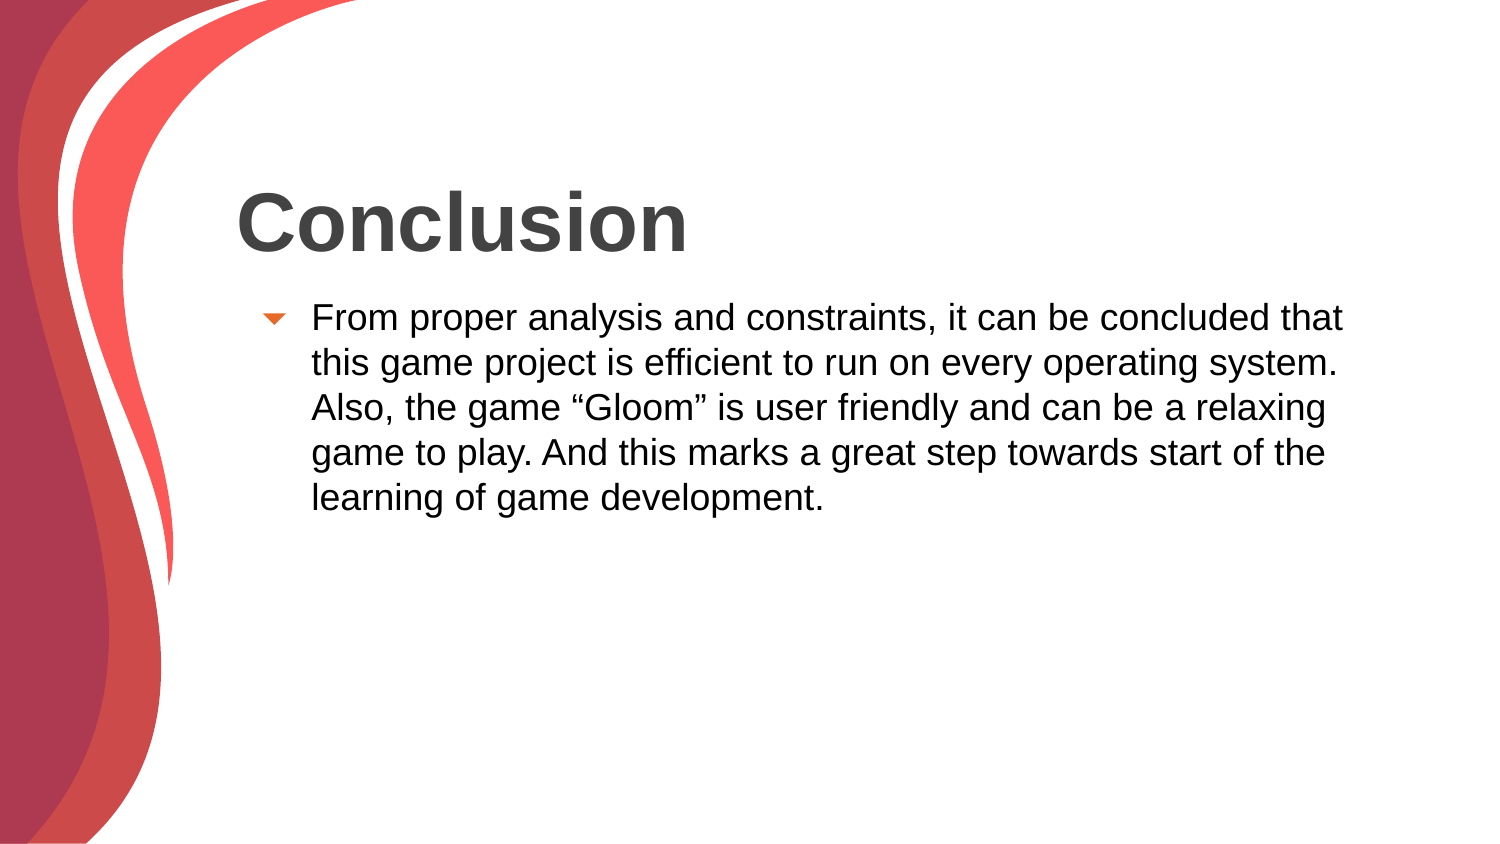

# Conclusion
From proper analysis and constraints, it can be concluded that this game project is efficient to run on every operating system. Also, the game “Gloom” is user friendly and can be a relaxing game to play. And this marks a great step towards start of the learning of game development.

21